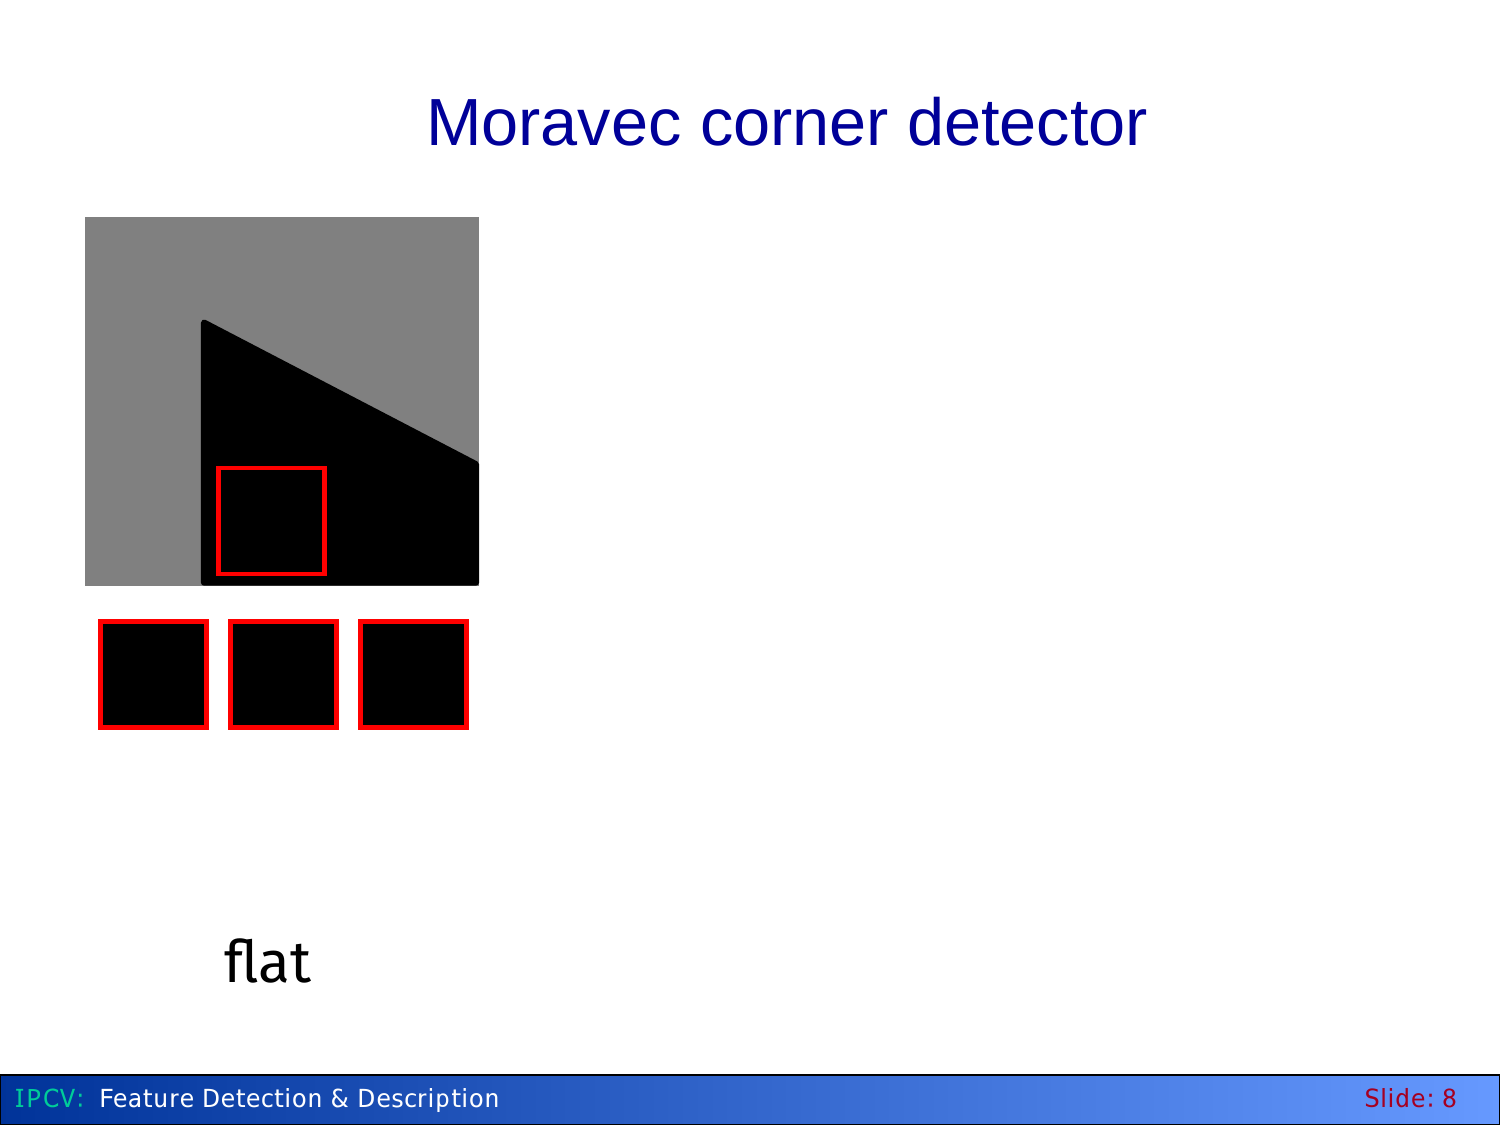

Moravec corner detector

flat
IPCV:  Feature Detection & Description	Slide: 8